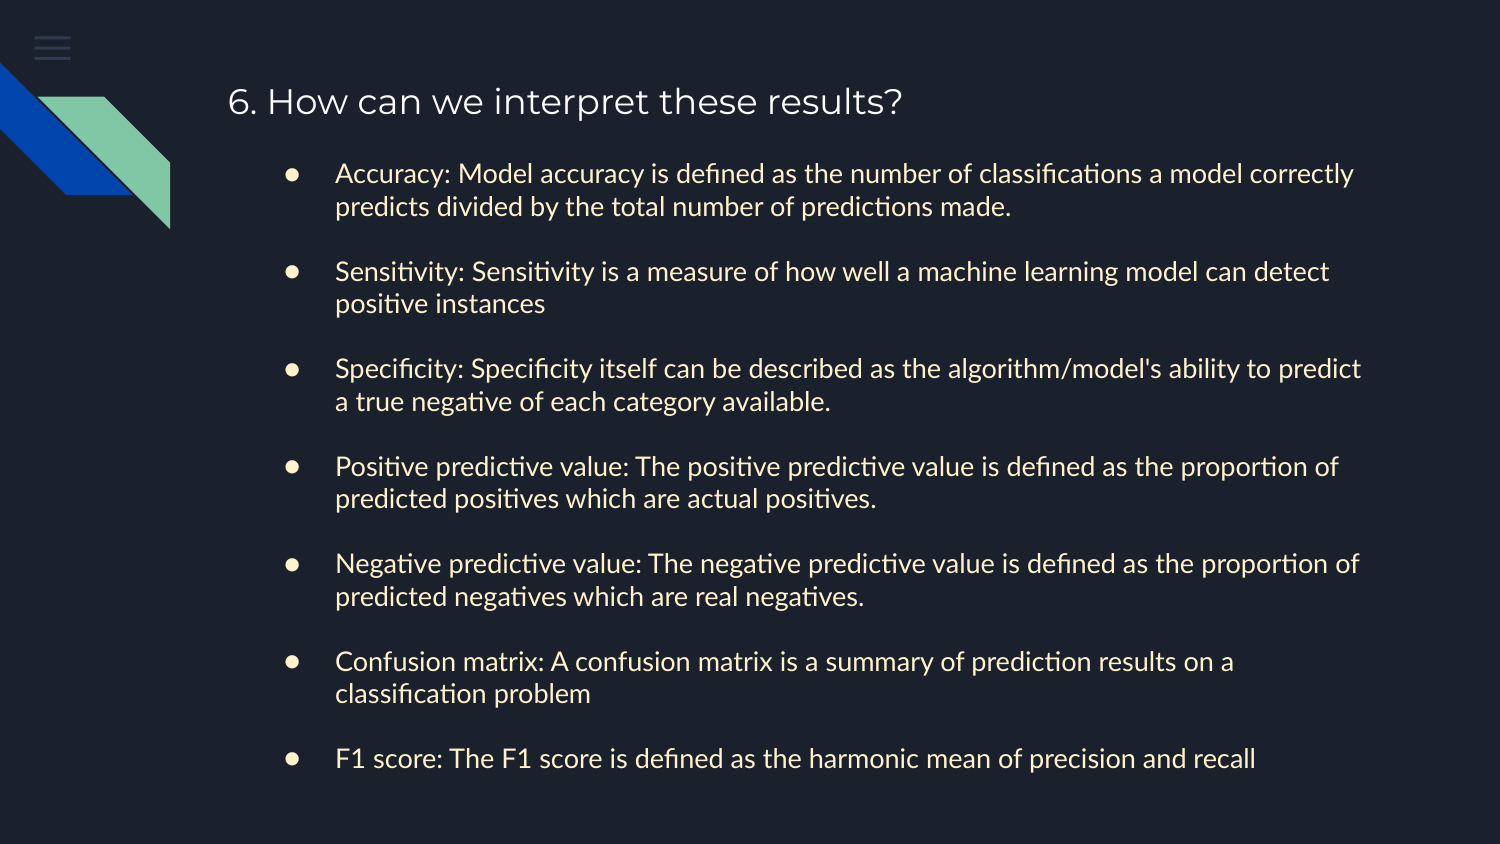

# 6. How can we interpret these results?
Accuracy: Model accuracy is defined as the number of classifications a model correctly predicts divided by the total number of predictions made.

Sensitivity: Sensitivity is a measure of how well a machine learning model can detect positive instances

Specificity: Specificity itself can be described as the algorithm/model's ability to predict a true negative of each category available.

Positive predictive value: The positive predictive value is defined as the proportion of predicted positives which are actual positives.

Negative predictive value: The negative predictive value is defined as the proportion of predicted negatives which are real negatives.

Confusion matrix: A confusion matrix is a summary of prediction results on a classification problem

F1 score: The F1 score is defined as the harmonic mean of precision and recall